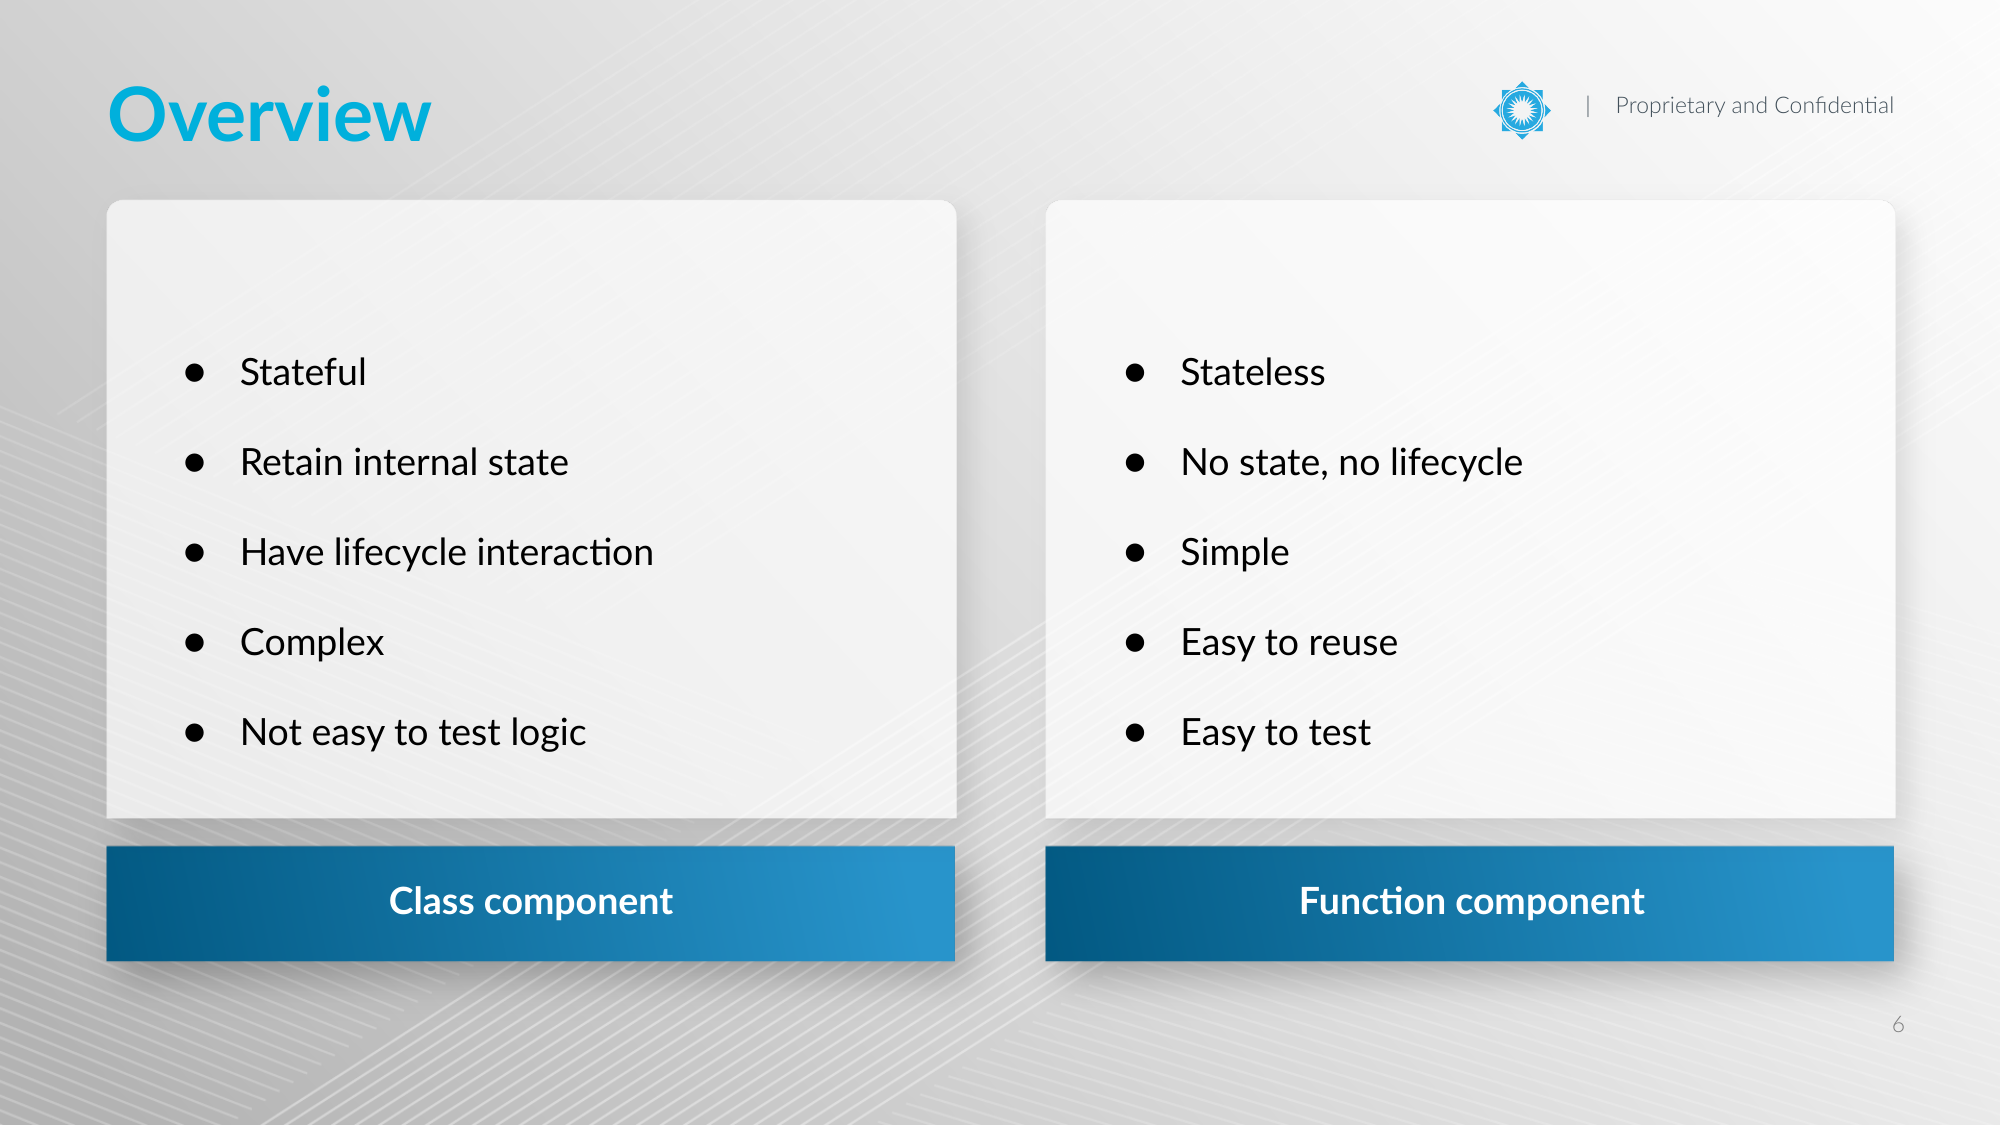

# Overview
Stateless
No state, no lifecycle
Simple
Easy to reuse
Easy to test
Stateful
Retain internal state
Have lifecycle interaction
Complex
Not easy to test logic
Class component
Function component